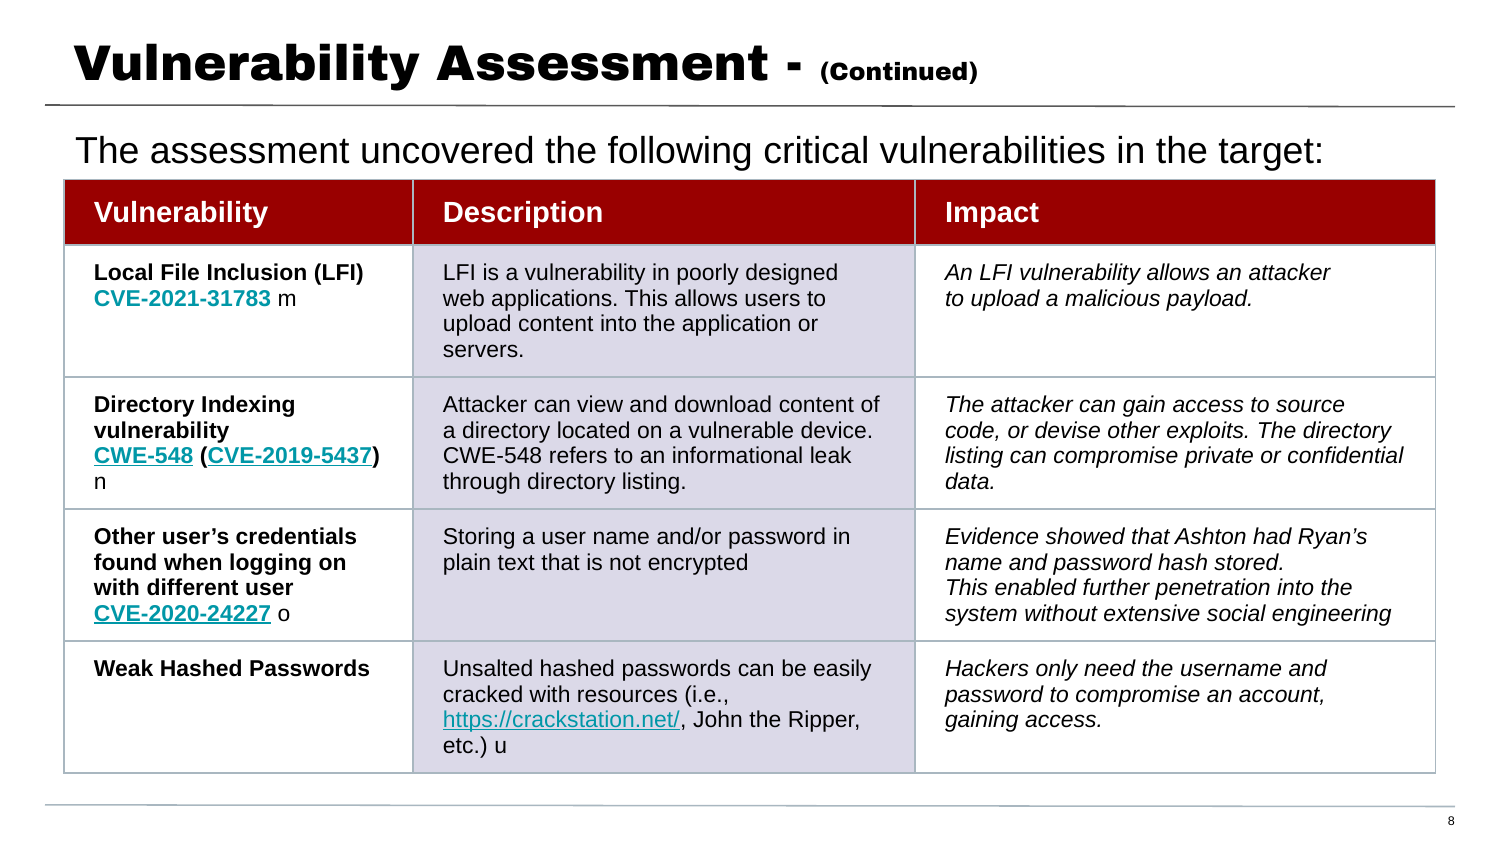

# Vulnerability Assessment - (Continued)
The assessment uncovered the following critical vulnerabilities in the target:
| Vulnerability | Description | Impact |
| --- | --- | --- |
| Local File Inclusion (LFI) CVE-2021-31783 m | LFI is a vulnerability in poorly designed web applications. This allows users to upload content into the application or servers. | An LFI vulnerability allows an attacker to upload a malicious payload. |
| Directory Indexing vulnerability CWE-548 (CVE-2019-5437) n | Attacker can view and download content of a directory located on a vulnerable device. CWE-548 refers to an informational leak through directory listing. | The attacker can gain access to source code, or devise other exploits. The directory listing can compromise private or confidential data. |
| Other user’s credentials found when logging on with different user CVE-2020-24227 o | Storing a user name and/or password in plain text that is not encrypted | Evidence showed that Ashton had Ryan’s name and password hash stored. This enabled further penetration into the system without extensive social engineering |
| Weak Hashed Passwords | Unsalted hashed passwords can be easily cracked with resources (i.e., https://crackstation.net/, John the Ripper, etc.) u | Hackers only need the username and password to compromise an account, gaining access. |
8